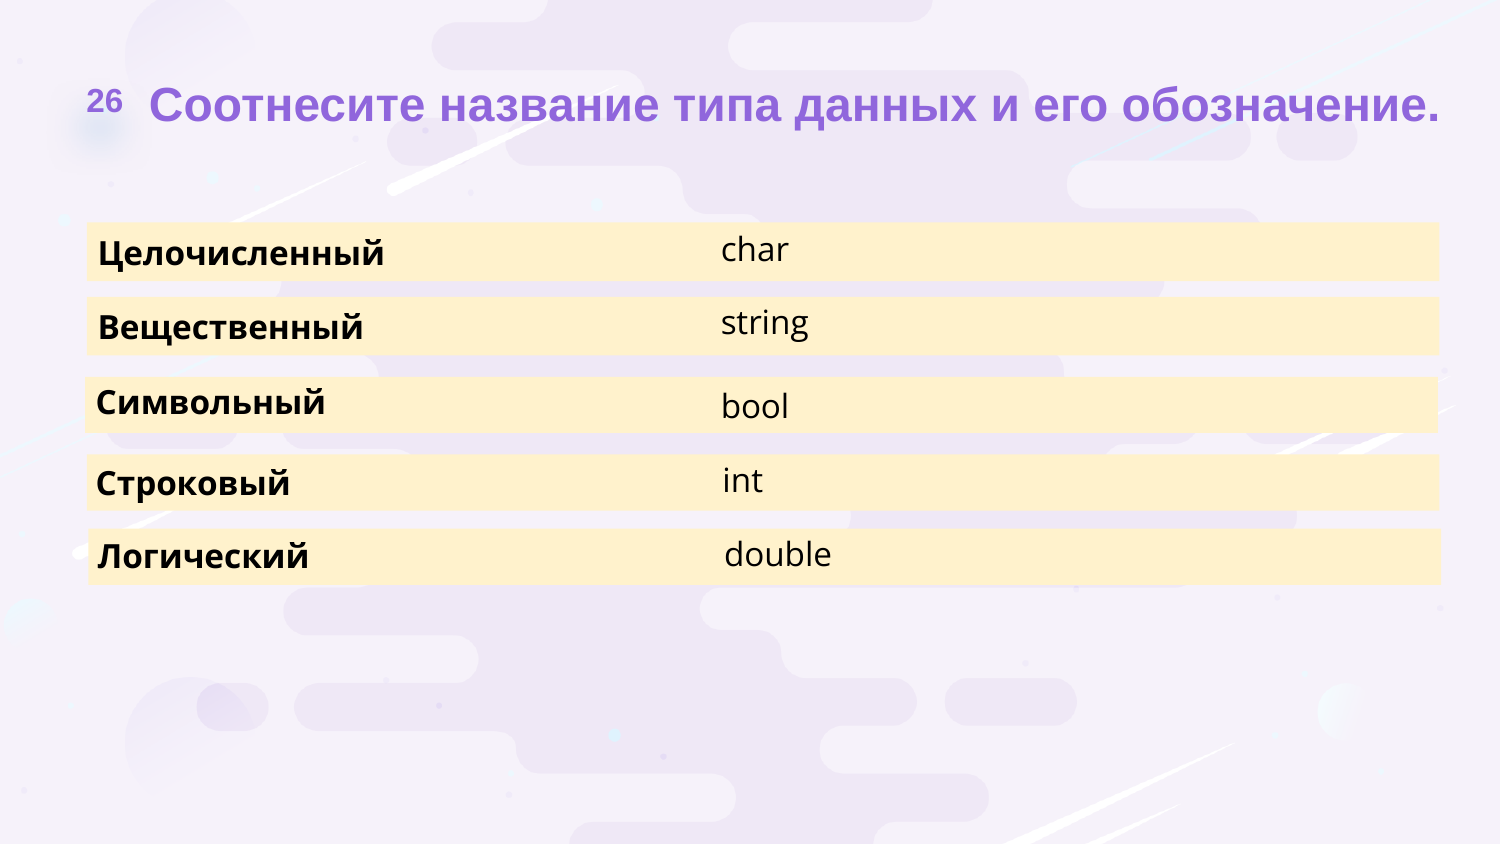

26
Соотнесите название типа данных и его обозначение.

char
Целочисленный

string
Вещественный

Символьный
bool

int
Строковый

Логический
double